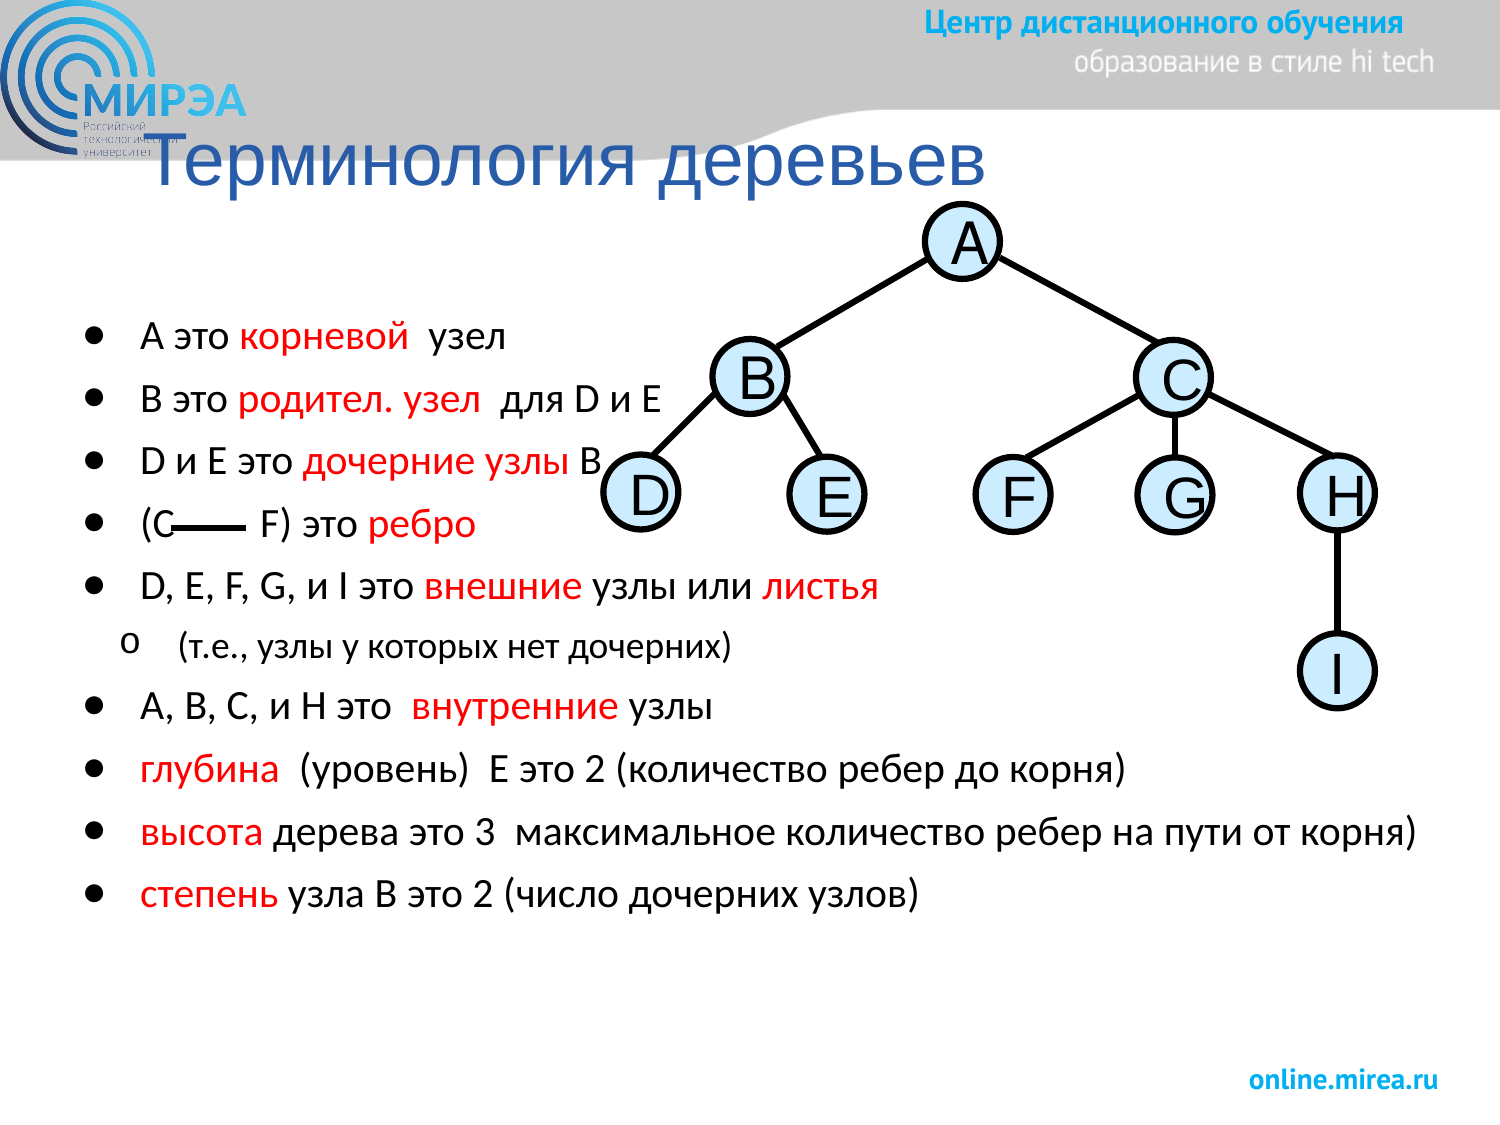

# Терминология деревьев
A
A это корневой  узел
B это родител. узел  для D и E
D и E это дочерние узлы B
(C         F) это ребро
D, E, F, G, и I это внешние узлы или листья
(т.е., узлы у которых нет дочерних)
A, B, C, и H это  внутренние узлы
глубина  (уровень)  E это 2 (количество ребер до корня)
высота дерева это 3  максимальное количество ребер на пути от корня)
степень узла B это 2 (число дочерних узлов)
B
C
D
H
E
F
G
I